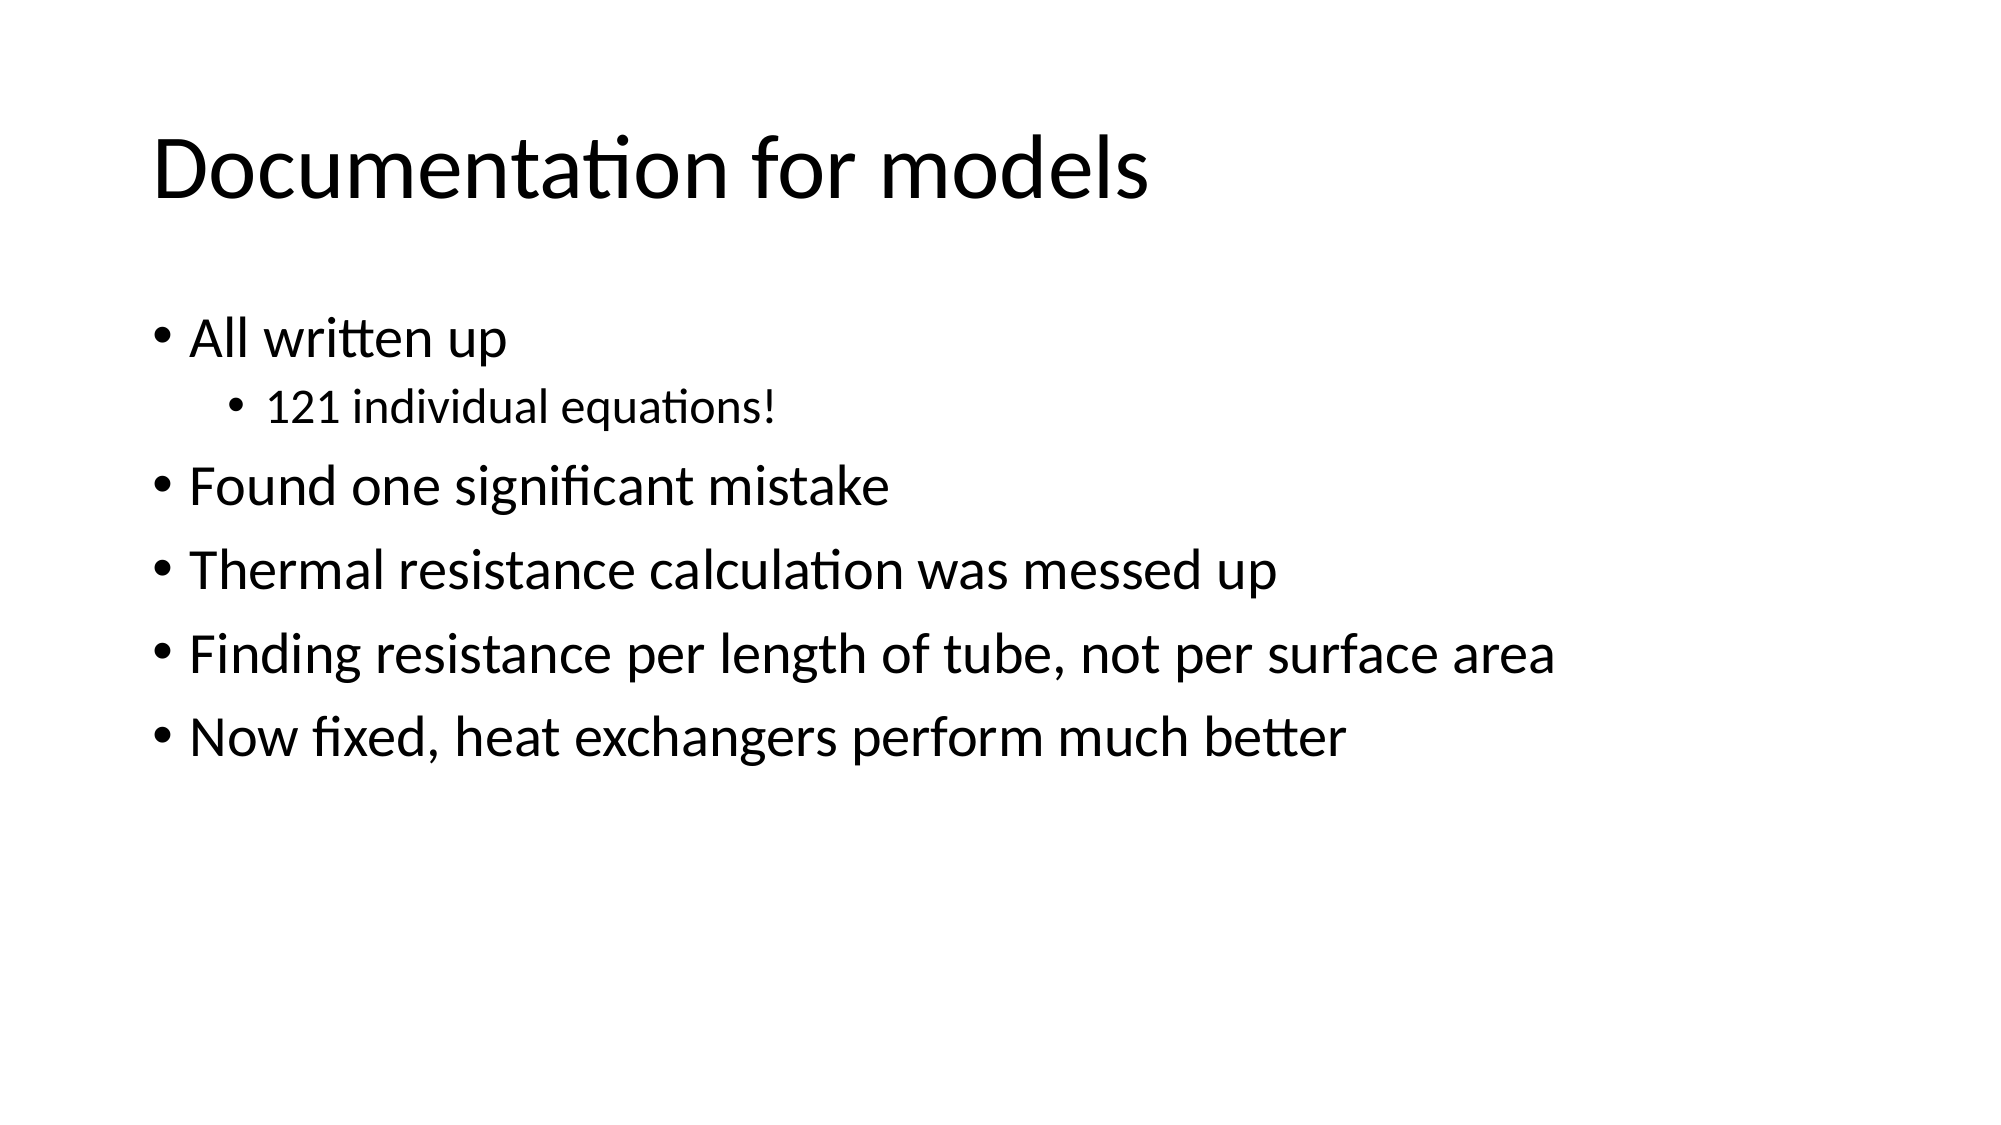

# Documentation for models
All written up
121 individual equations!
Found one significant mistake
Thermal resistance calculation was messed up
Finding resistance per length of tube, not per surface area
Now fixed, heat exchangers perform much better